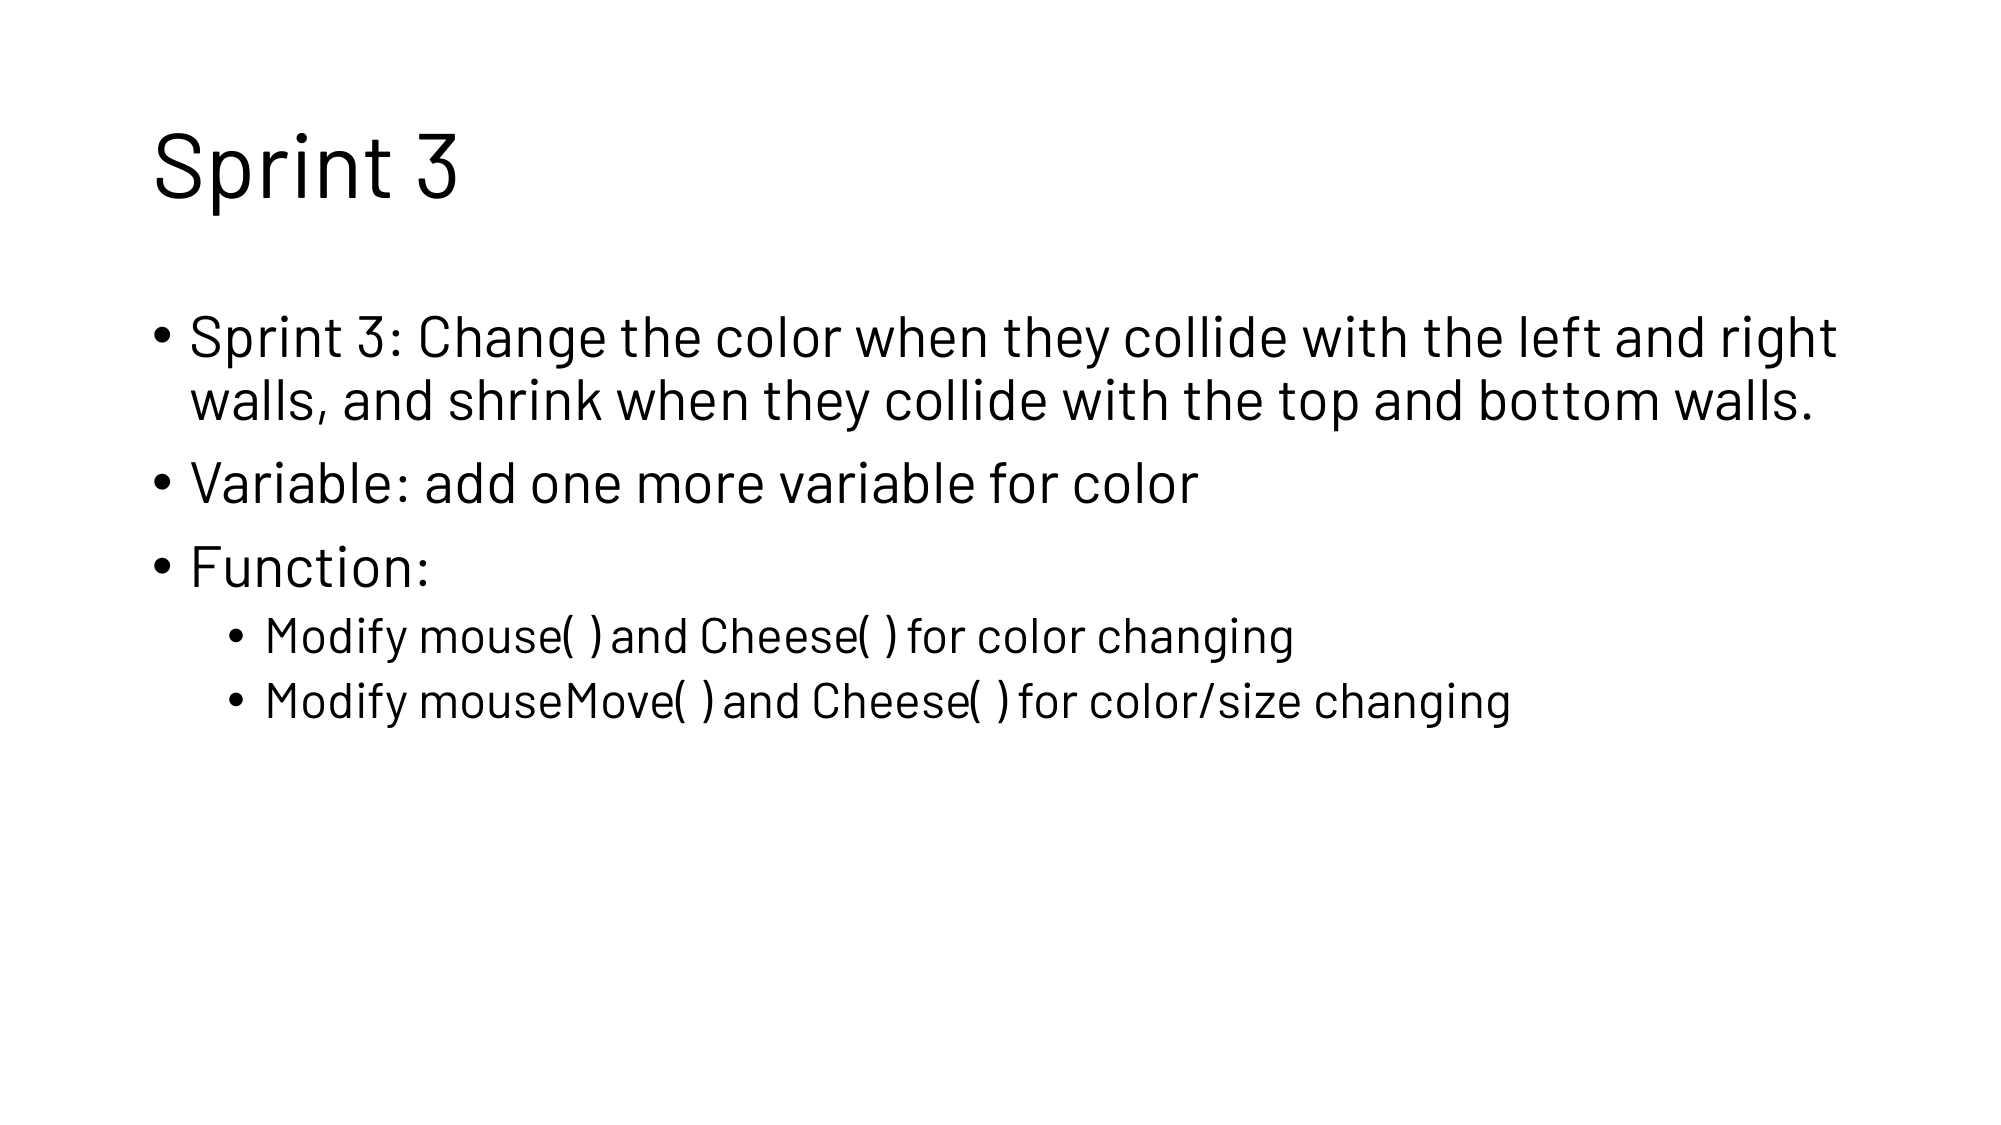

# Sprint 3
Sprint 3: Change the color when they collide with the left and right walls, and shrink when they collide with the top and bottom walls.
Variable: add one more variable for color
Function:
Modify mouse( ) and Cheese( ) for color changing
Modify mouseMove( ) and Cheese( ) for color/size changing